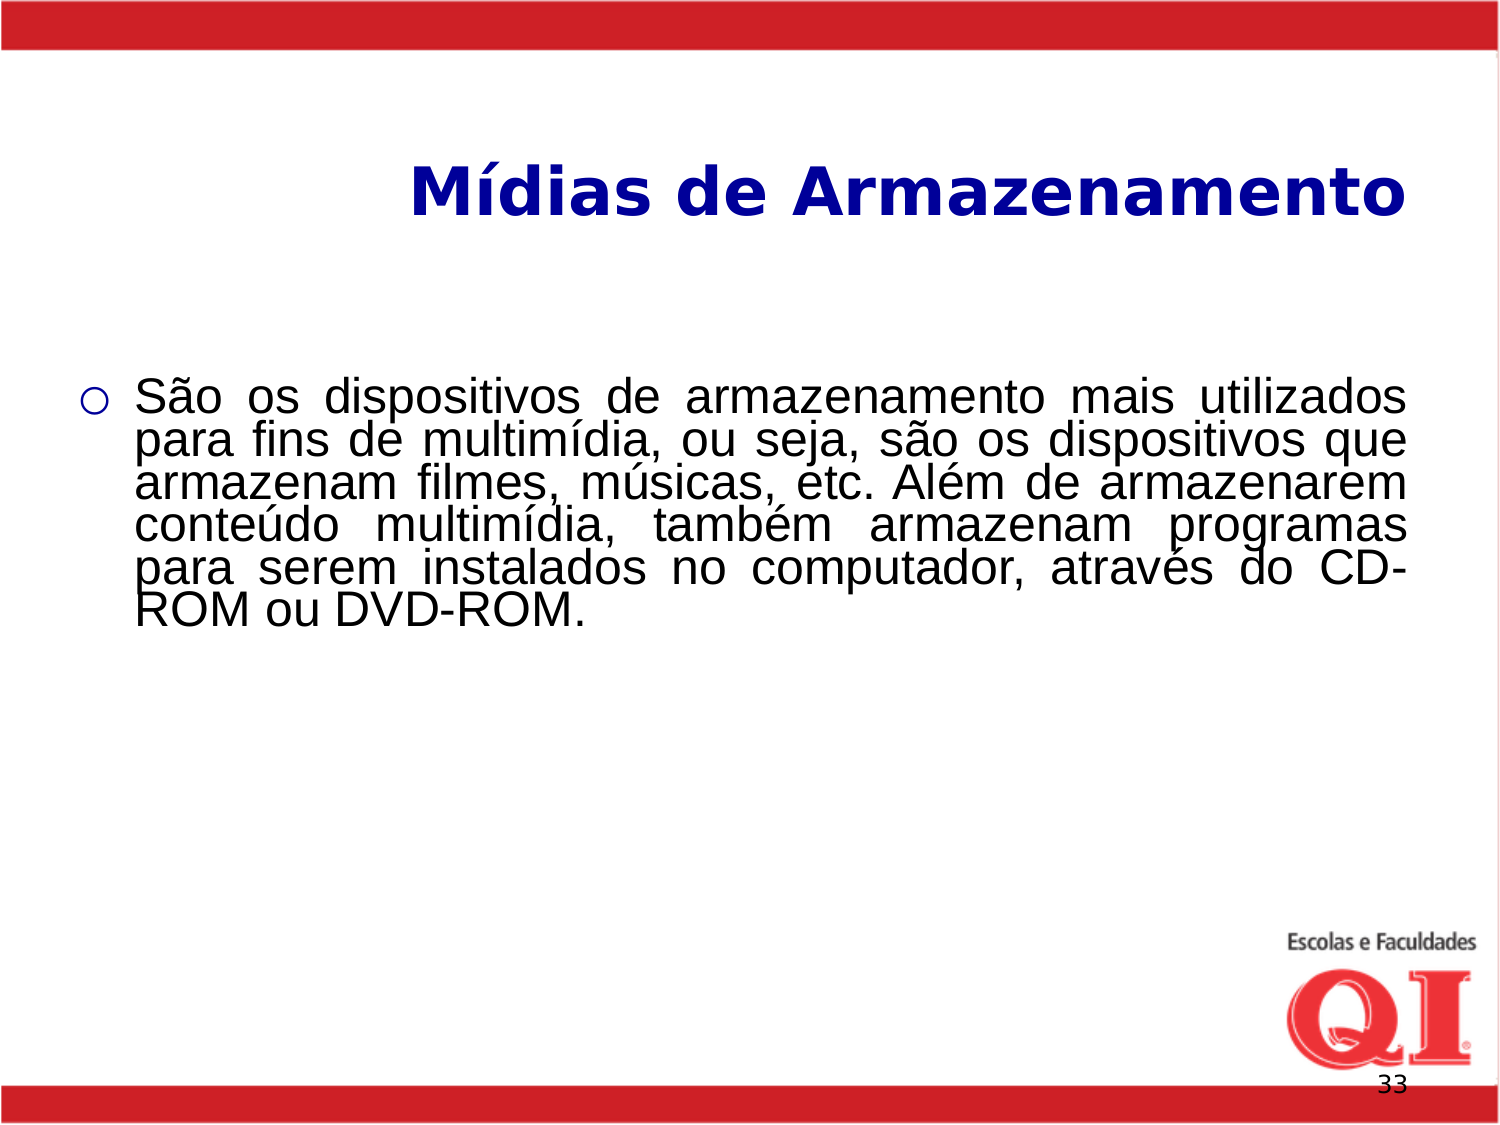

# Mídias de Armazenamento

São os dispositivos de armazenamento mais utilizados para fins de multimídia, ou seja, são os dispositivos que armazenam filmes, músicas, etc. Além de armazenarem conteúdo multimídia, também armazenam programas para serem instalados no computador, através do CD-ROM ou DVD-ROM.

33